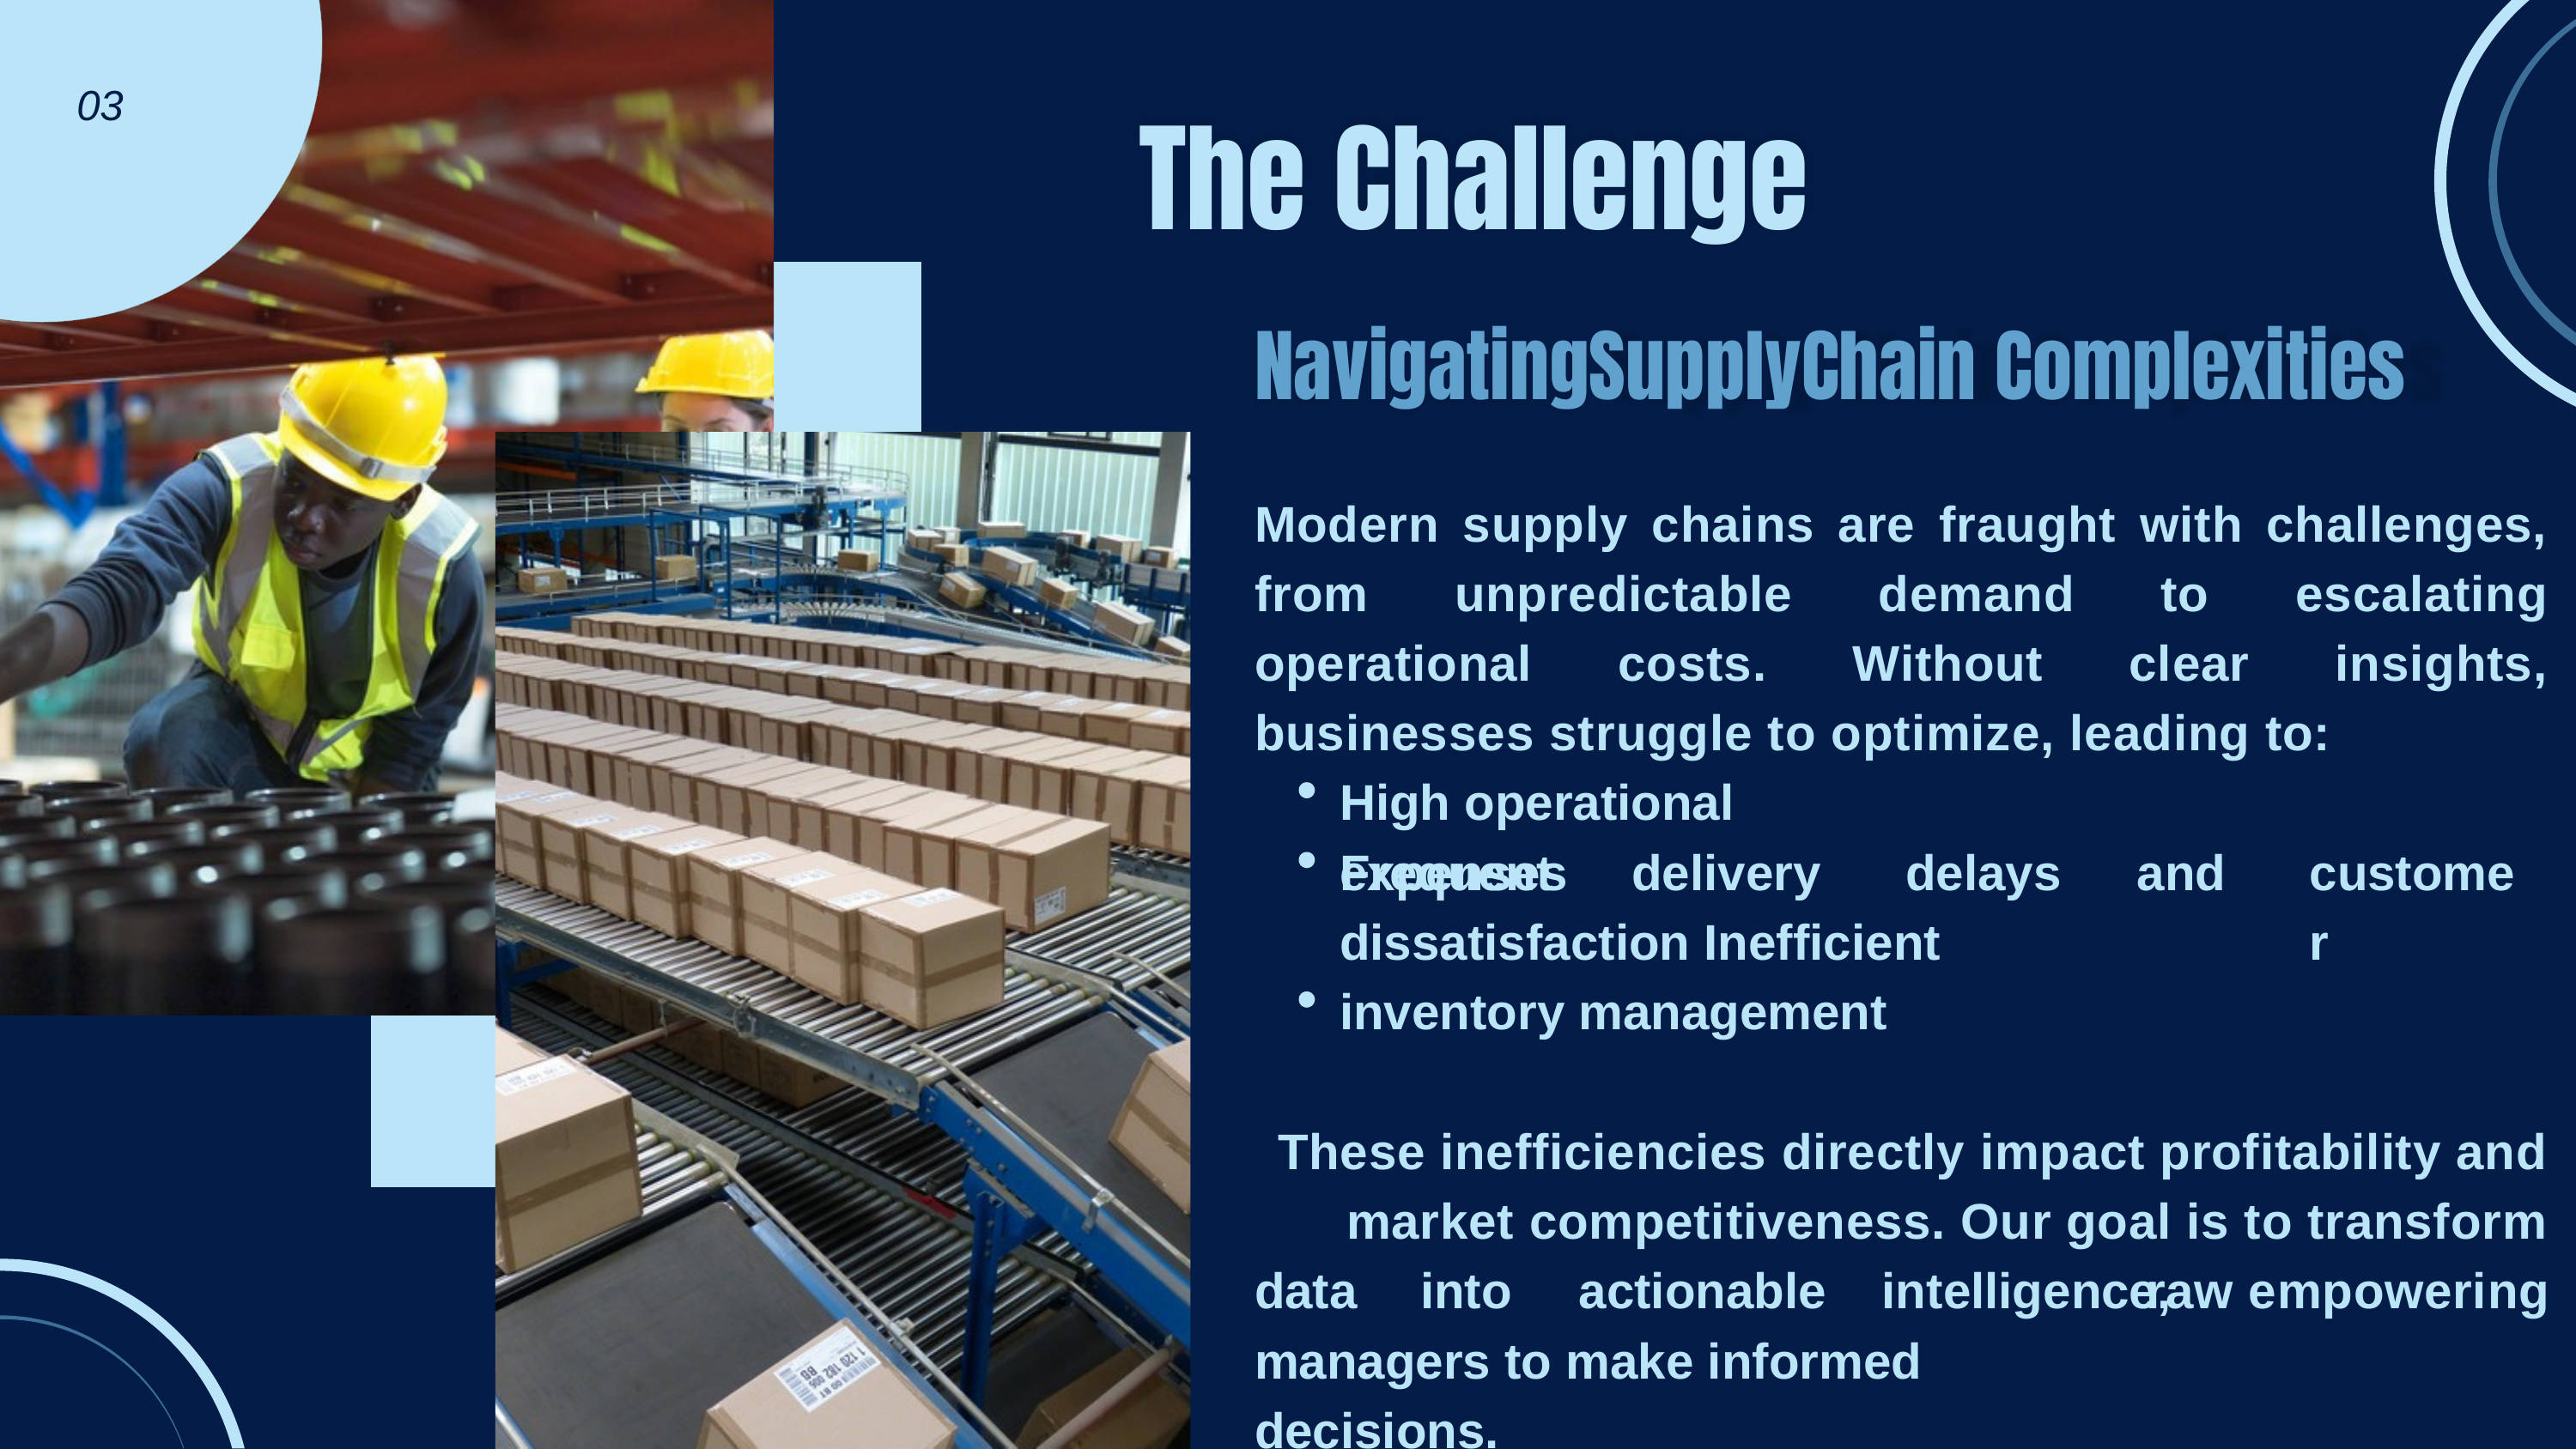

The Challenge
03

NavigatingSupplyChain Complexities

Modern supply chains are fraught with challenges, from unpredictable demand to escalating operational costs. Without clear insights, businesses struggle to optimize, leading to:
High operational expenses

Frequent
delivery
delays
and
customer

dissatisfaction Inefficient inventory management

 These inefficiencies directly impact profitability and market competitiveness. Our goal is to transform raw empowering
data
into
actionable
intelligence,

managers to make informed decisions.